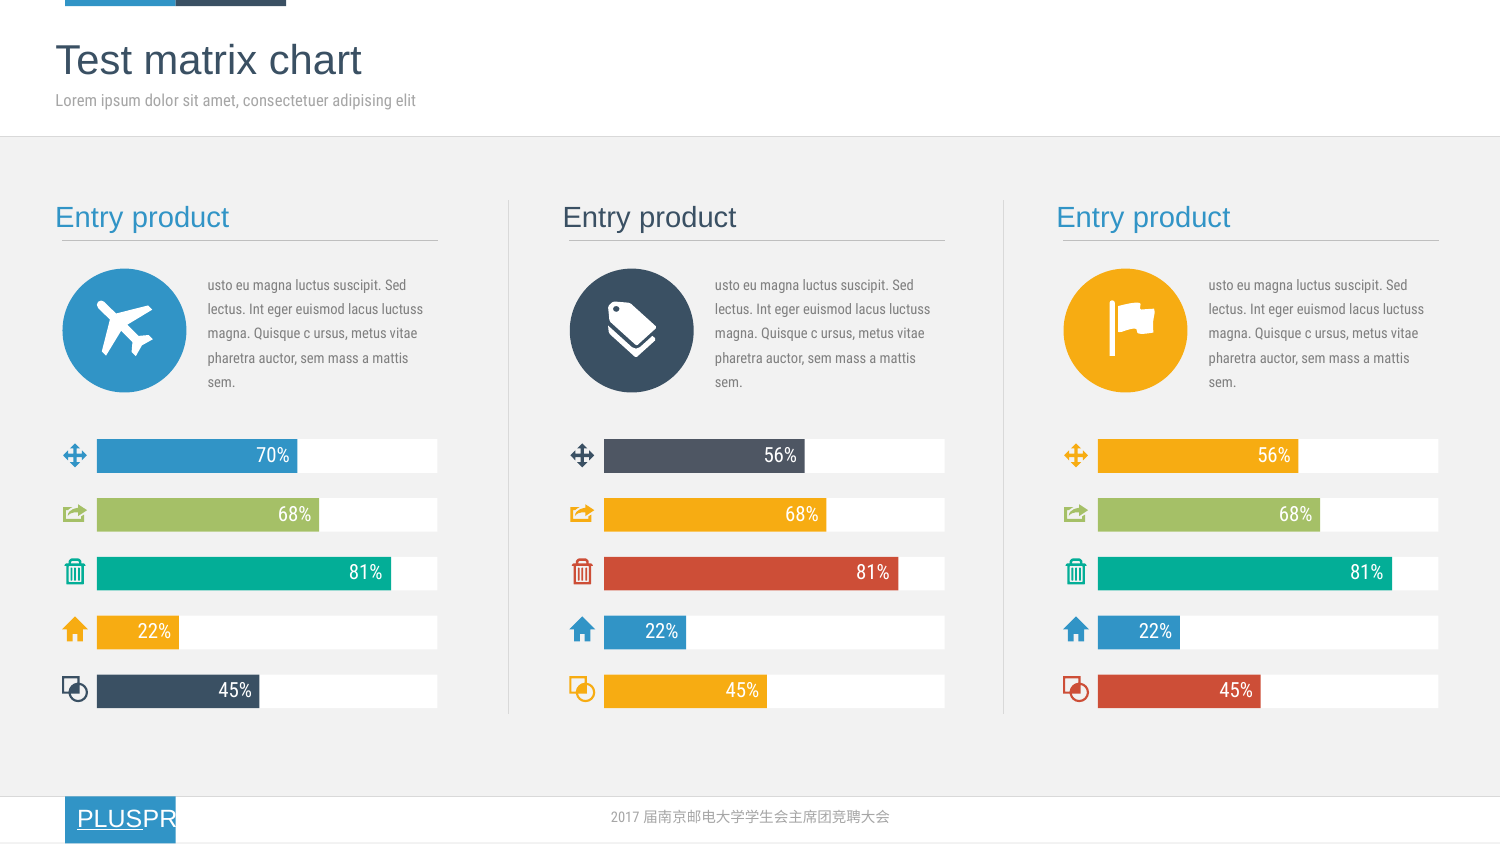

# Test matrix chart
Lorem ipsum dolor sit amet, consectetuer adipising elit
Entry product

Entry product

Entry product

usto eu magna luctus suscipit. Sed lectus. Int eger euismod lacus luctuss magna. Quisque c ursus, metus vitae pharetra auctor, sem mass a mattis sem.

usto eu magna luctus suscipit. Sed lectus. Int eger euismod lacus luctuss magna. Quisque c ursus, metus vitae pharetra auctor, sem mass a mattis sem.

usto eu magna luctus suscipit. Sed lectus. Int eger euismod lacus luctuss magna. Quisque c ursus, metus vitae pharetra auctor, sem mass a mattis sem.

70%

56%

56%

68%

68%

68%

81%

81%

81%

22%

22%

22%

45%

45%

45%